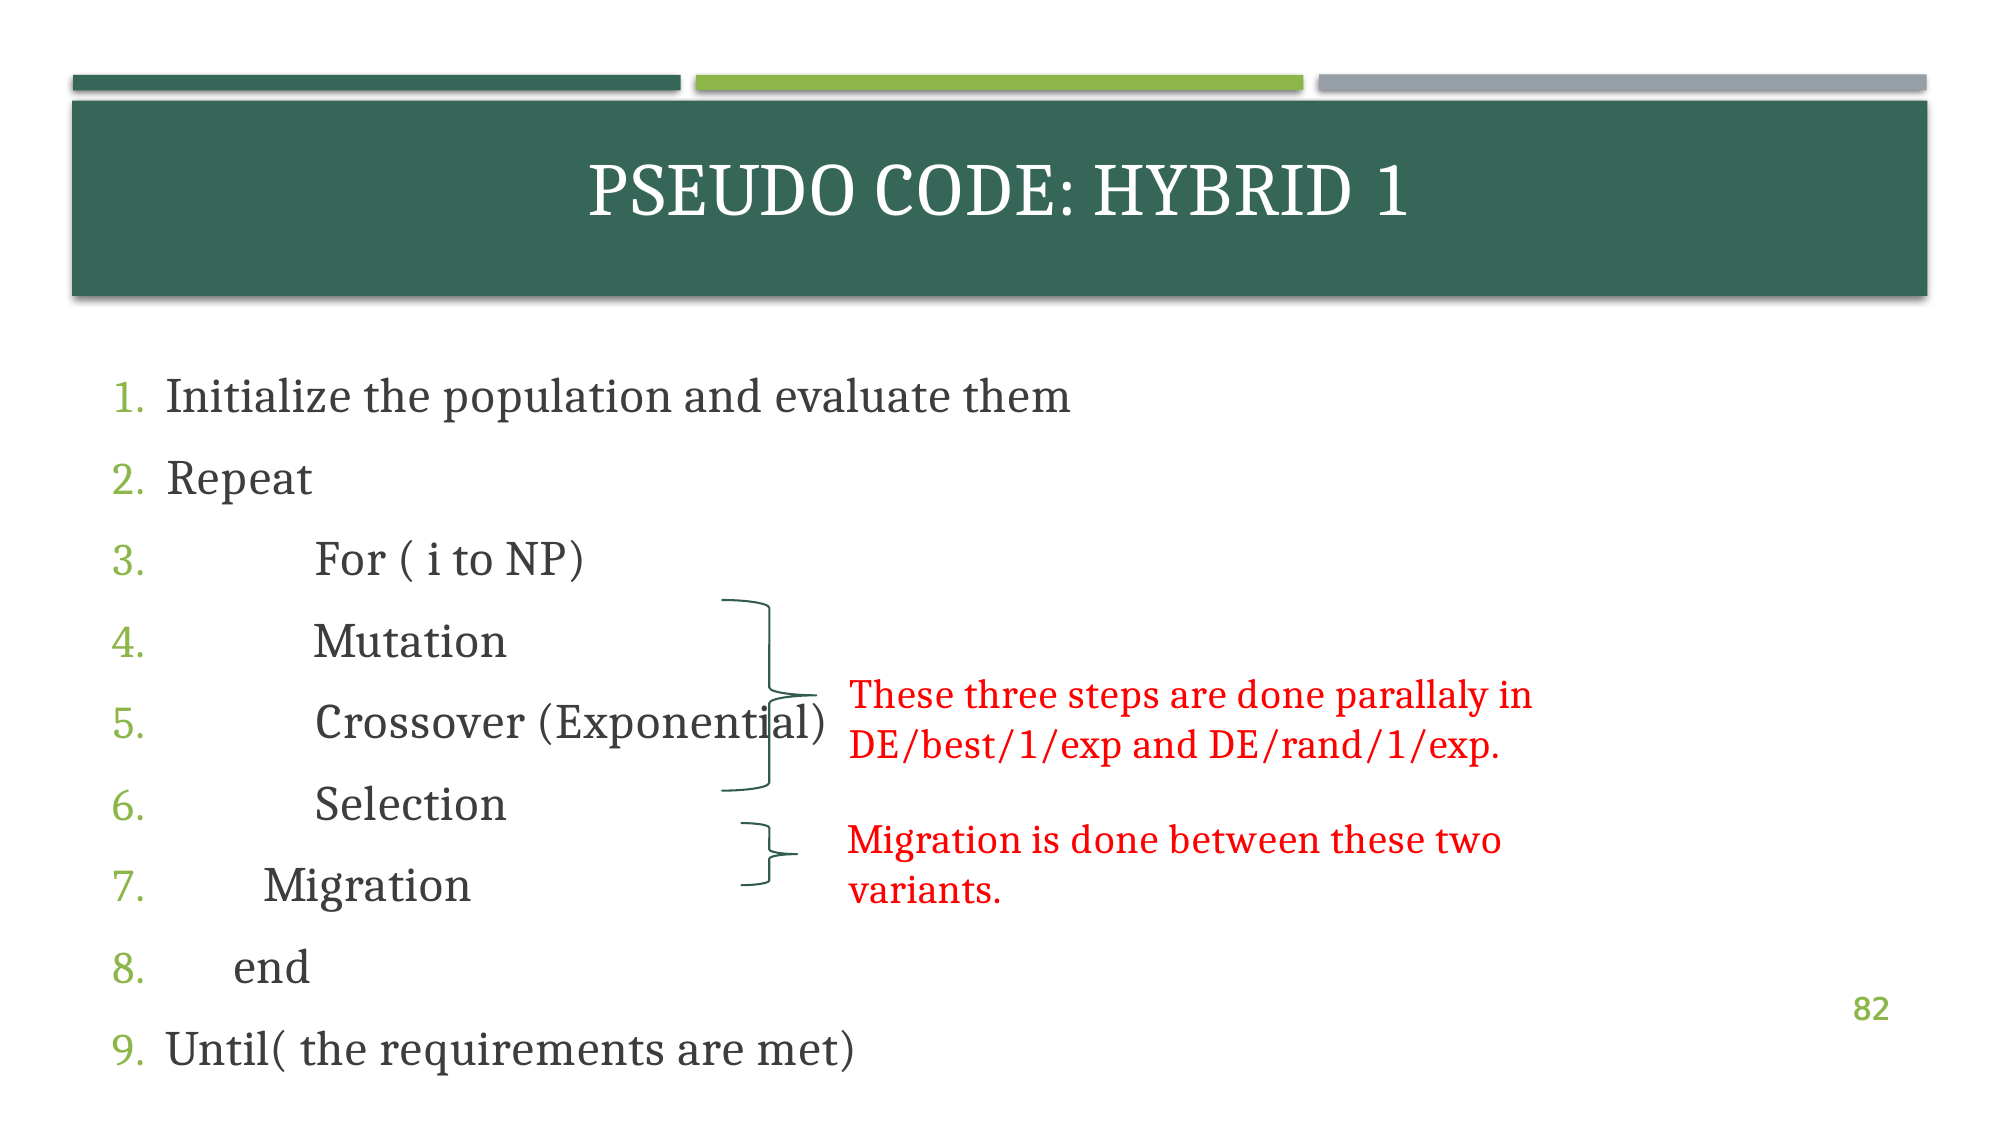

# PSEUDO CODE: HYBRID 1
Initialize the population and evaluate them
Repeat
	For ( i to NP)
		Mutation
		Crossover (Exponential)
		Selection
         Migration
      end
Until( the requirements are met)

These three steps are done parallaly in DE/best/1/exp and DE/rand/1/exp.

Migration is done between these two variants.

82